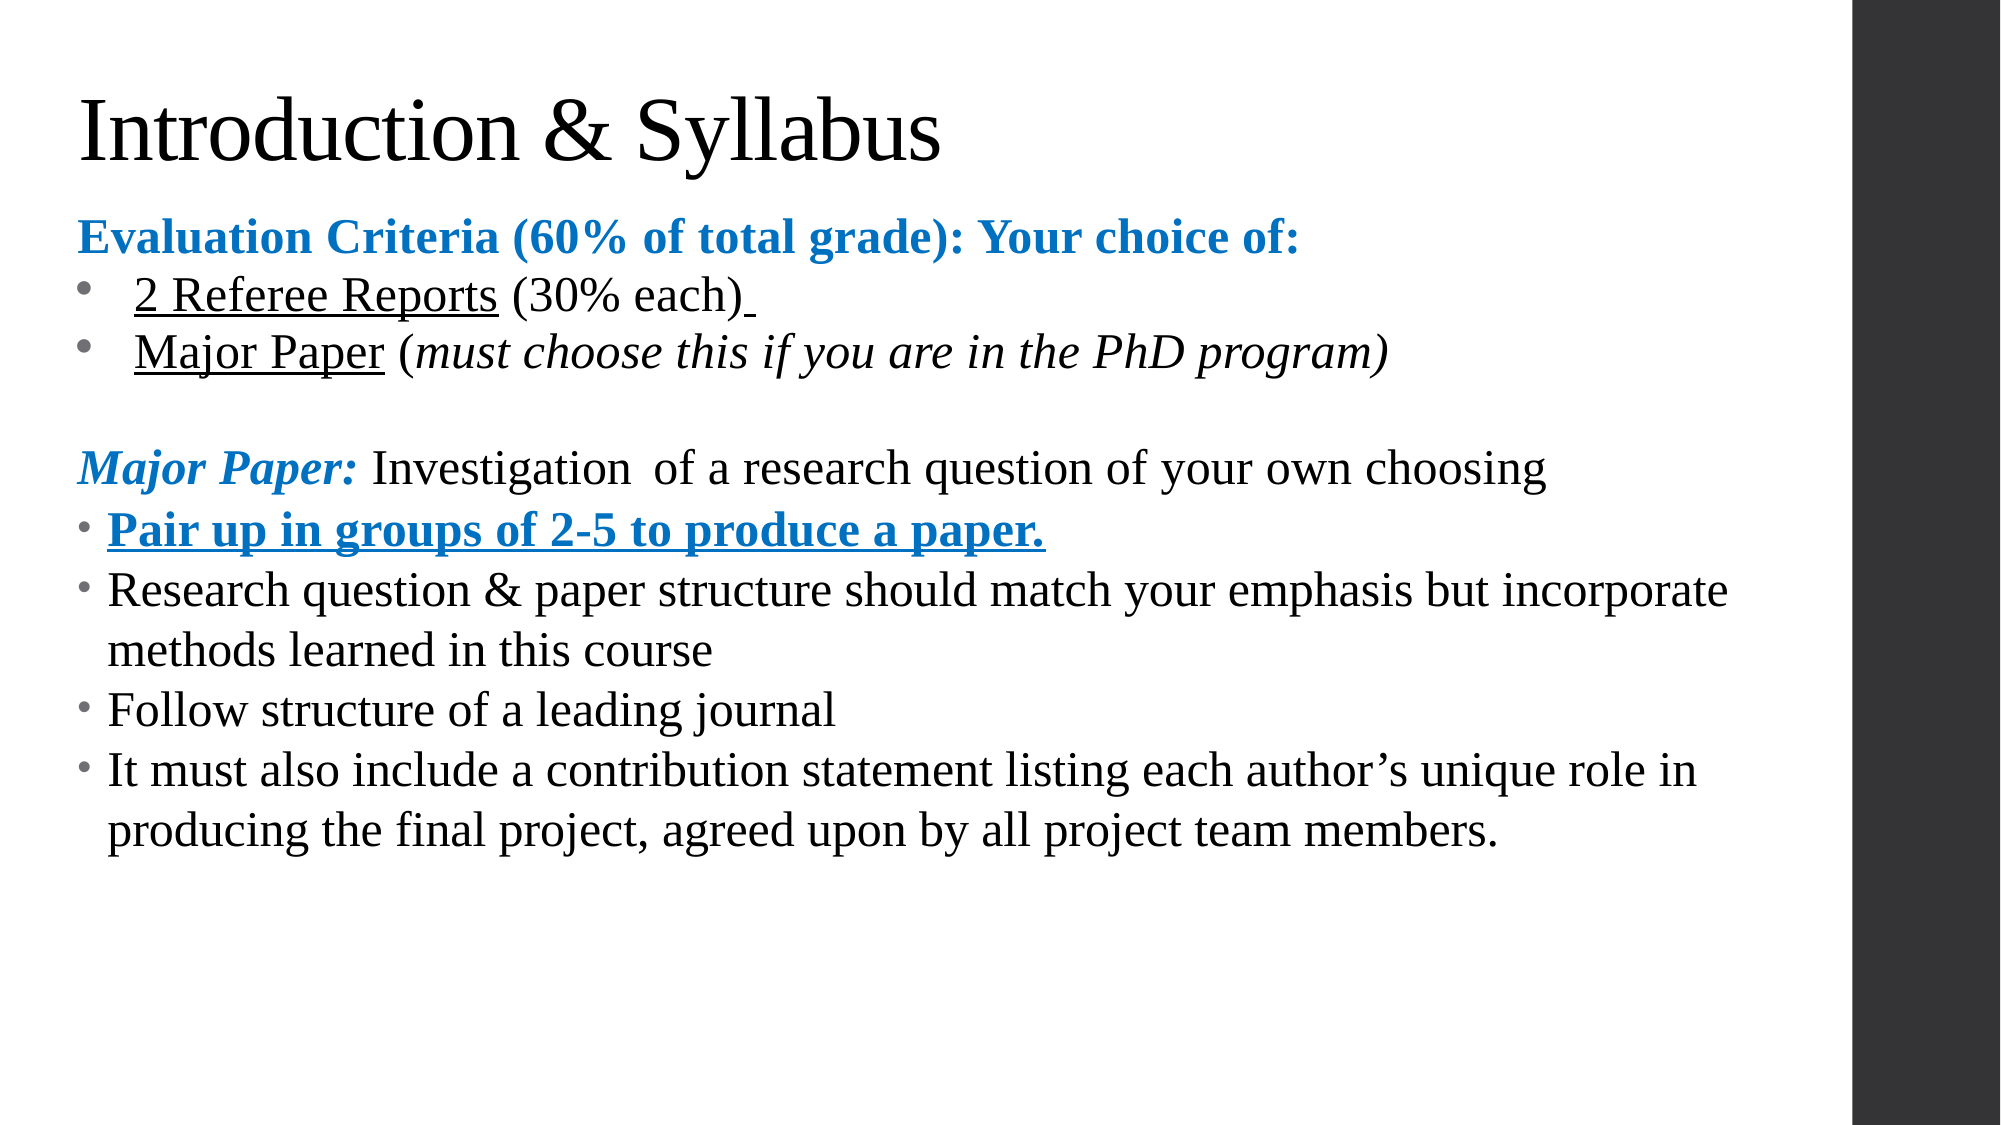

#
Introduction & Syllabus
Evaluation Criteria (60% of total grade): Your choice of:
2 Referee Reports (30% each)
Major Paper (must choose this if you are in the PhD program)

Major Paper: Investigation of a research question of your own choosing
Pair up in groups of 2-5 to produce a paper.
Research question & paper structure should match your emphasis but incorporate methods learned in this course
Follow structure of a leading journal
It must also include a contribution statement listing each author’s unique role in producing the final project, agreed upon by all project team members.